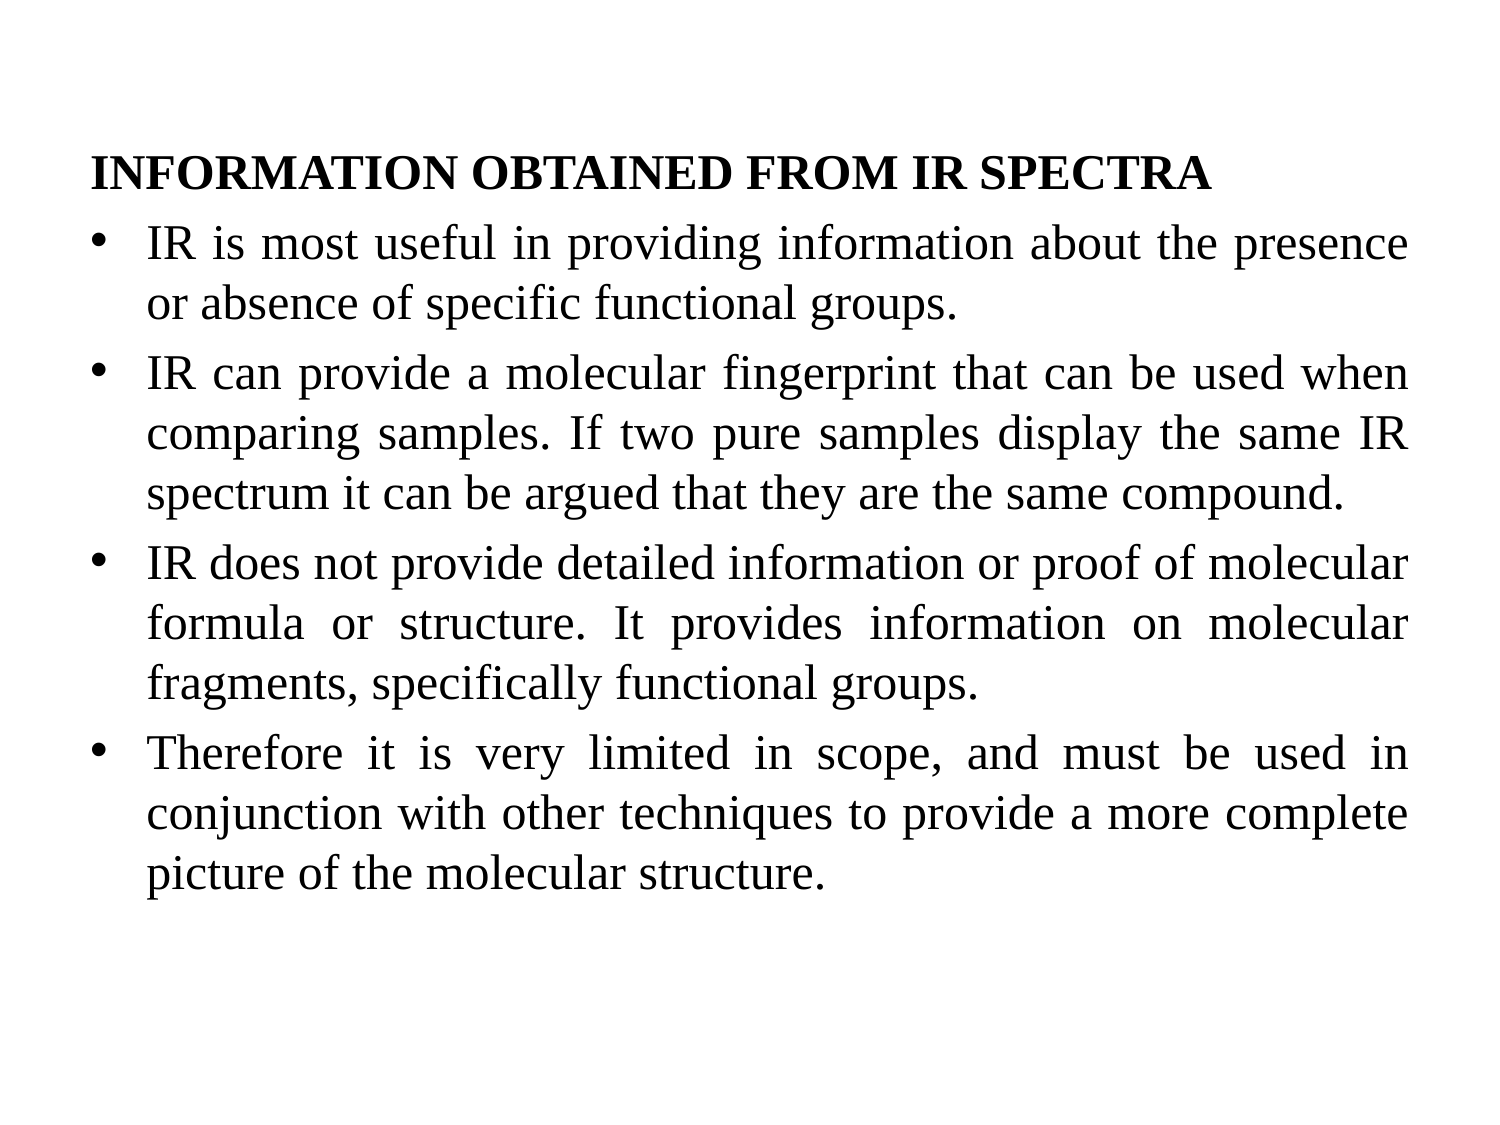

INFORMATION OBTAINED FROM IR SPECTRA
IR is most useful in providing information about the presence or absence of specific functional groups.
IR can provide a molecular fingerprint that can be used when comparing samples. If two pure samples display the same IR spectrum it can be argued that they are the same compound.
IR does not provide detailed information or proof of molecular formula or structure. It provides information on molecular fragments, specifically functional groups.
Therefore it is very limited in scope, and must be used in conjunction with other techniques to provide a more complete picture of the molecular structure.